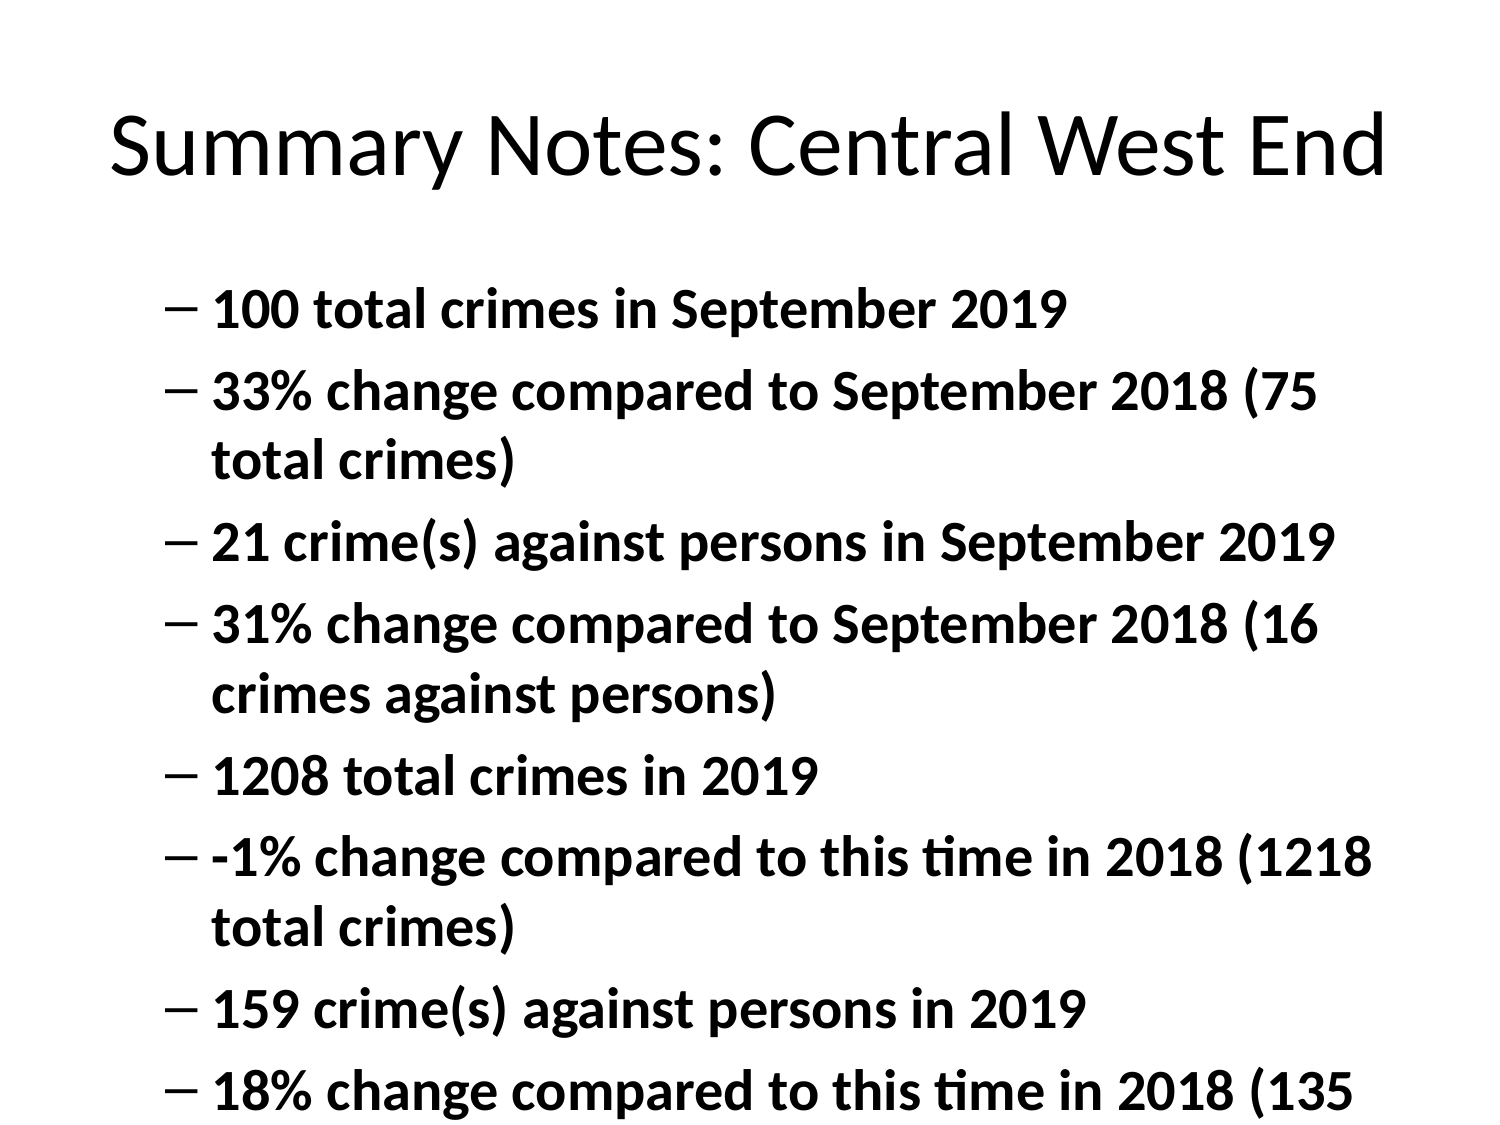

# Summary Notes: Central West End
100 total crimes in September 2019
33% change compared to September 2018 (75 total crimes)
21 crime(s) against persons in September 2019
31% change compared to September 2018 (16 crimes against persons)
1208 total crimes in 2019
-1% change compared to this time in 2018 (1218 total crimes)
159 crime(s) against persons in 2019
18% change compared to this time in 2018 (135 crimes against persons)